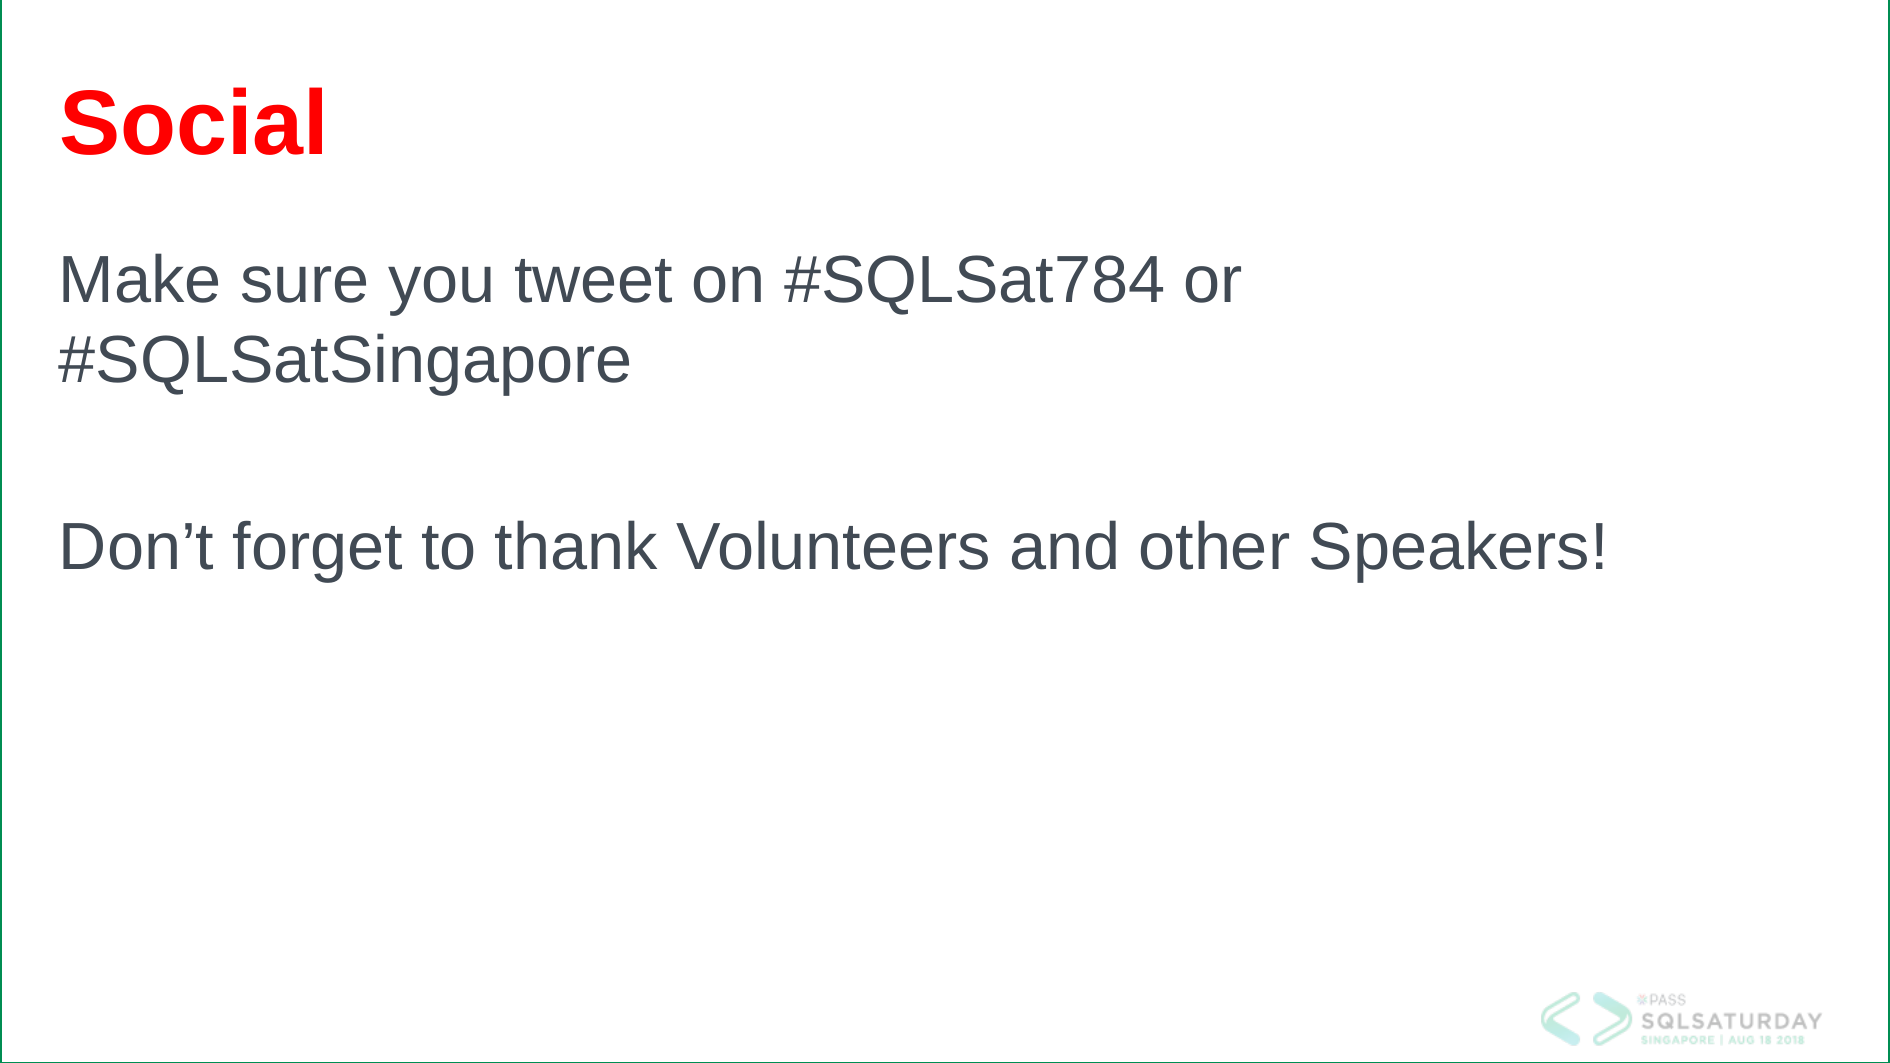

# Social
Make sure you tweet on #SQLSat784 or #SQLSatSingapore

Don’t forget to thank Volunteers and other Speakers!